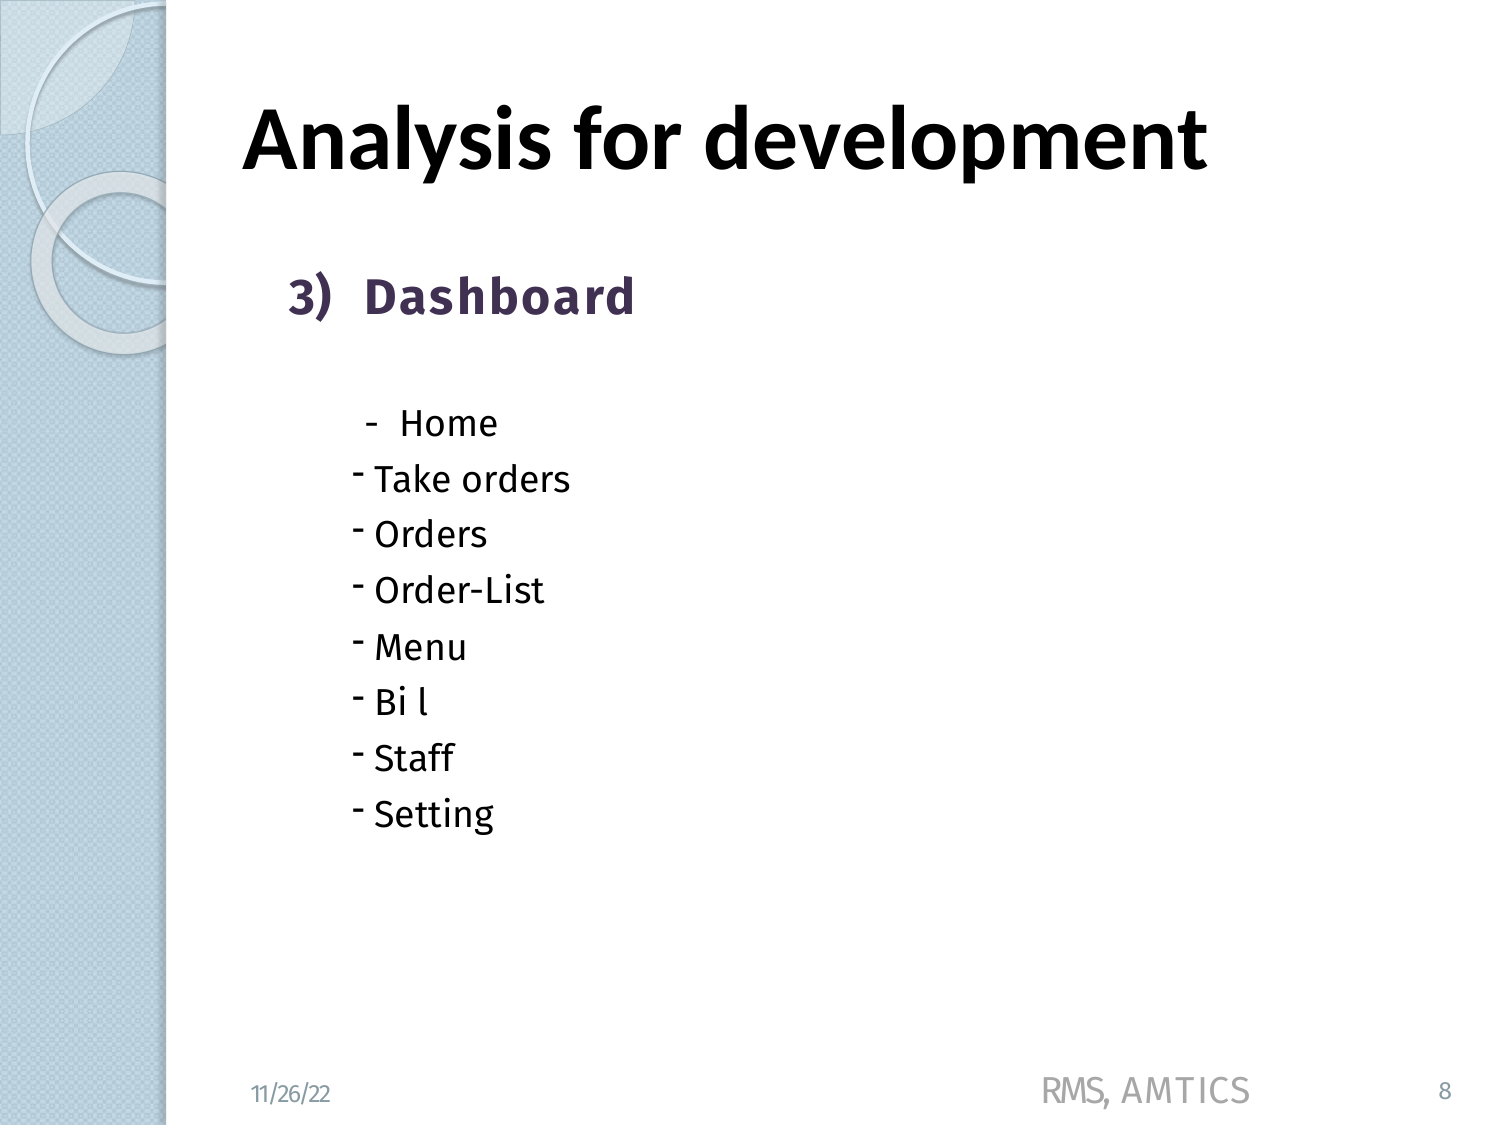

# Analysis for development
Dashboard

 -  Home
 Take orders
 Orders
 Order-List
 Menu
 Bi l
 Staff
 Setting
RMS, AMTICS
8
11/26/22